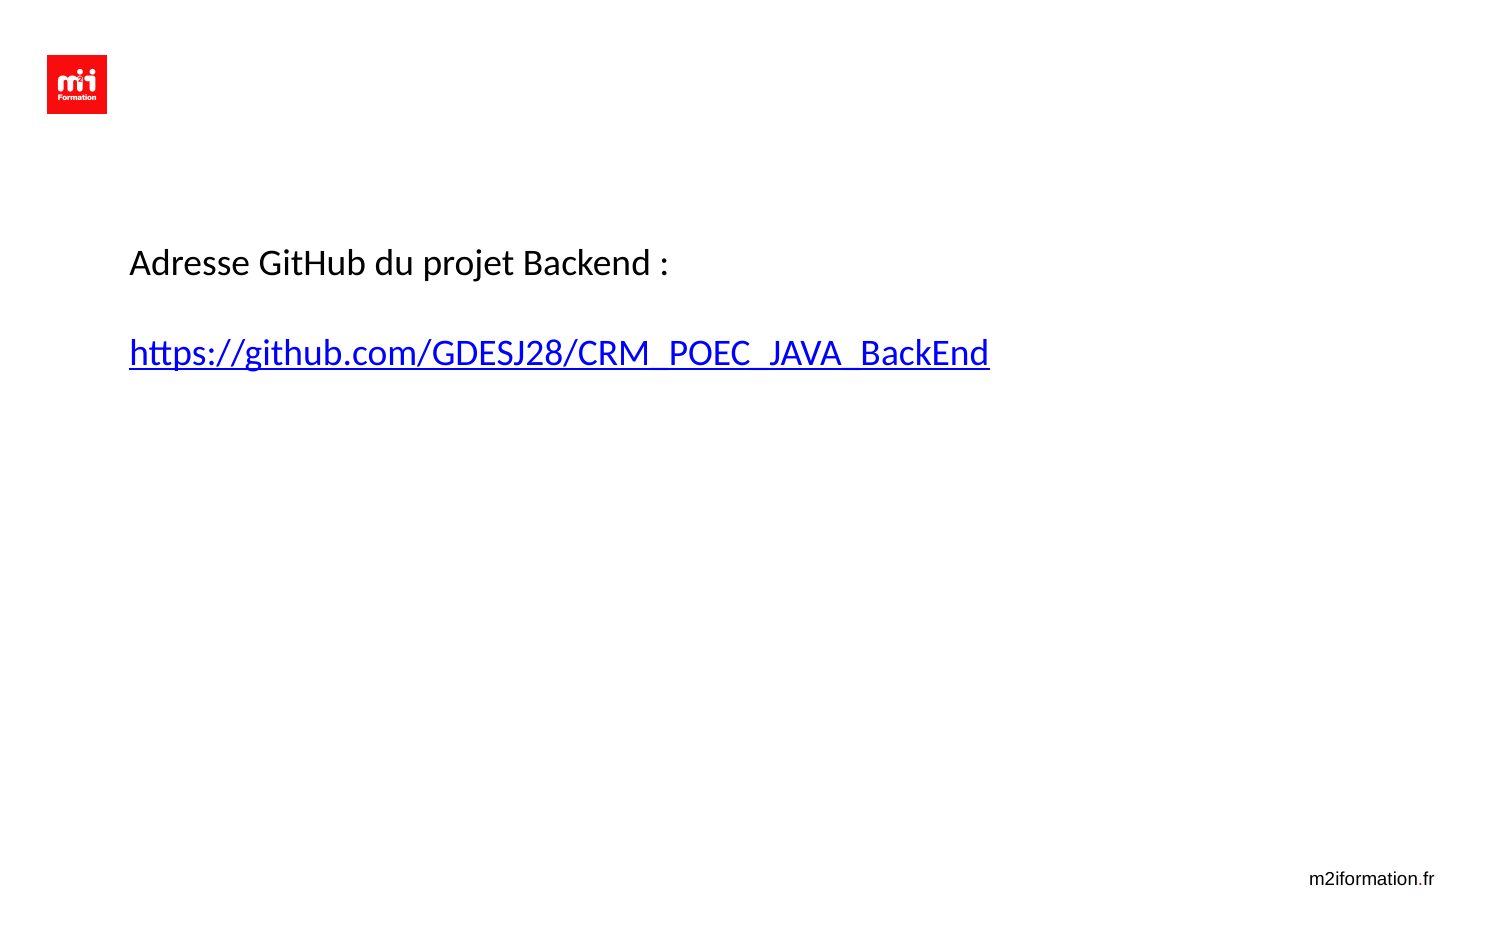

#
Adresse GitHub du projet Backend :

https://github.com/GDESJ28/CRM_POEC_JAVA_BackEnd